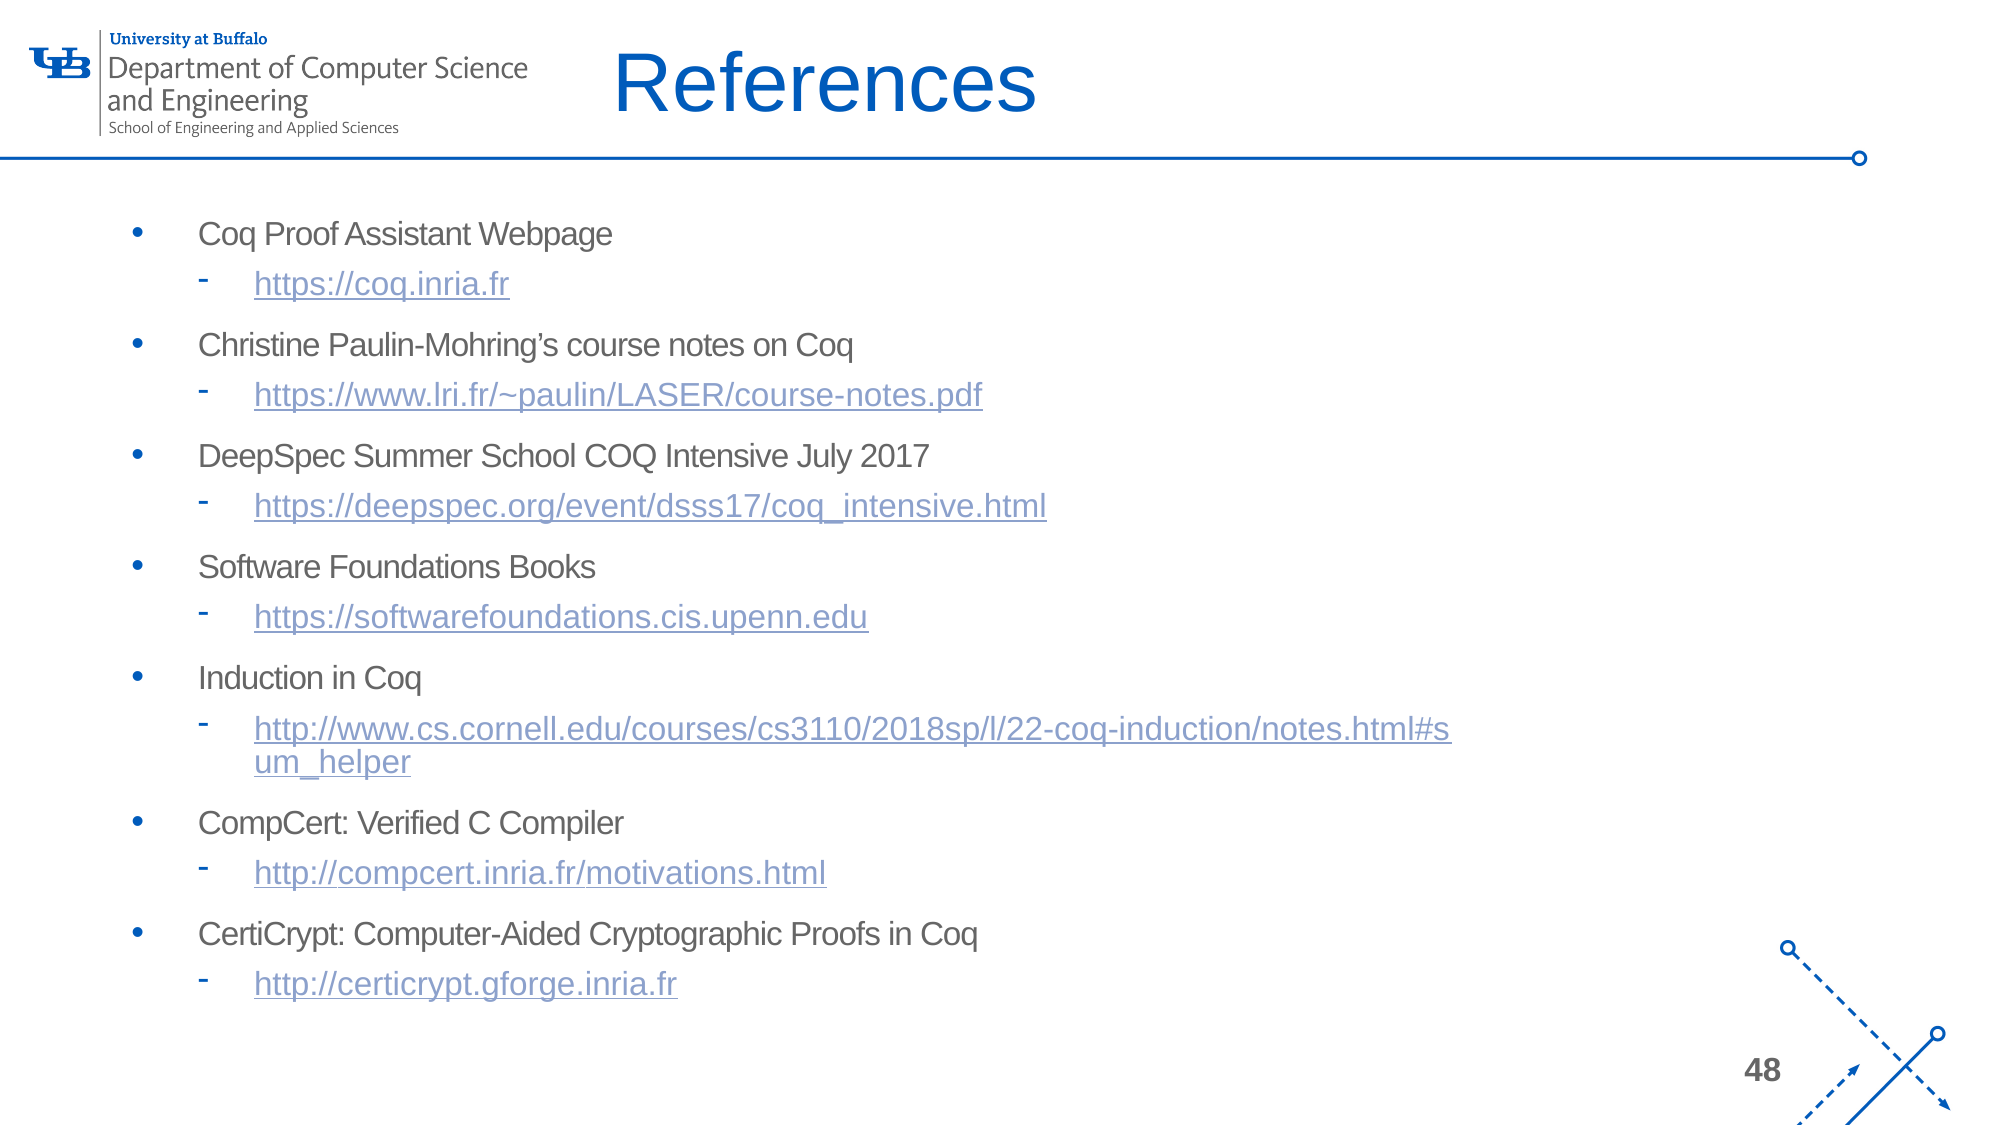

References
Coq Proof Assistant Webpage
https://coq.inria.fr
Christine Paulin-Mohring’s course notes on Coq
https://www.lri.fr/~paulin/LASER/course-notes.pdf
DeepSpec Summer School COQ Intensive July 2017
https://deepspec.org/event/dsss17/coq_intensive.html
Software Foundations Books
https://softwarefoundations.cis.upenn.edu
Induction in Coq
http://www.cs.cornell.edu/courses/cs3110/2018sp/l/22-coq-induction/notes.html#sum_helper
CompCert: Verified C Compiler
http://compcert.inria.fr/motivations.html
CertiCrypt: Computer-Aided Cryptographic Proofs in Coq
http://certicrypt.gforge.inria.fr